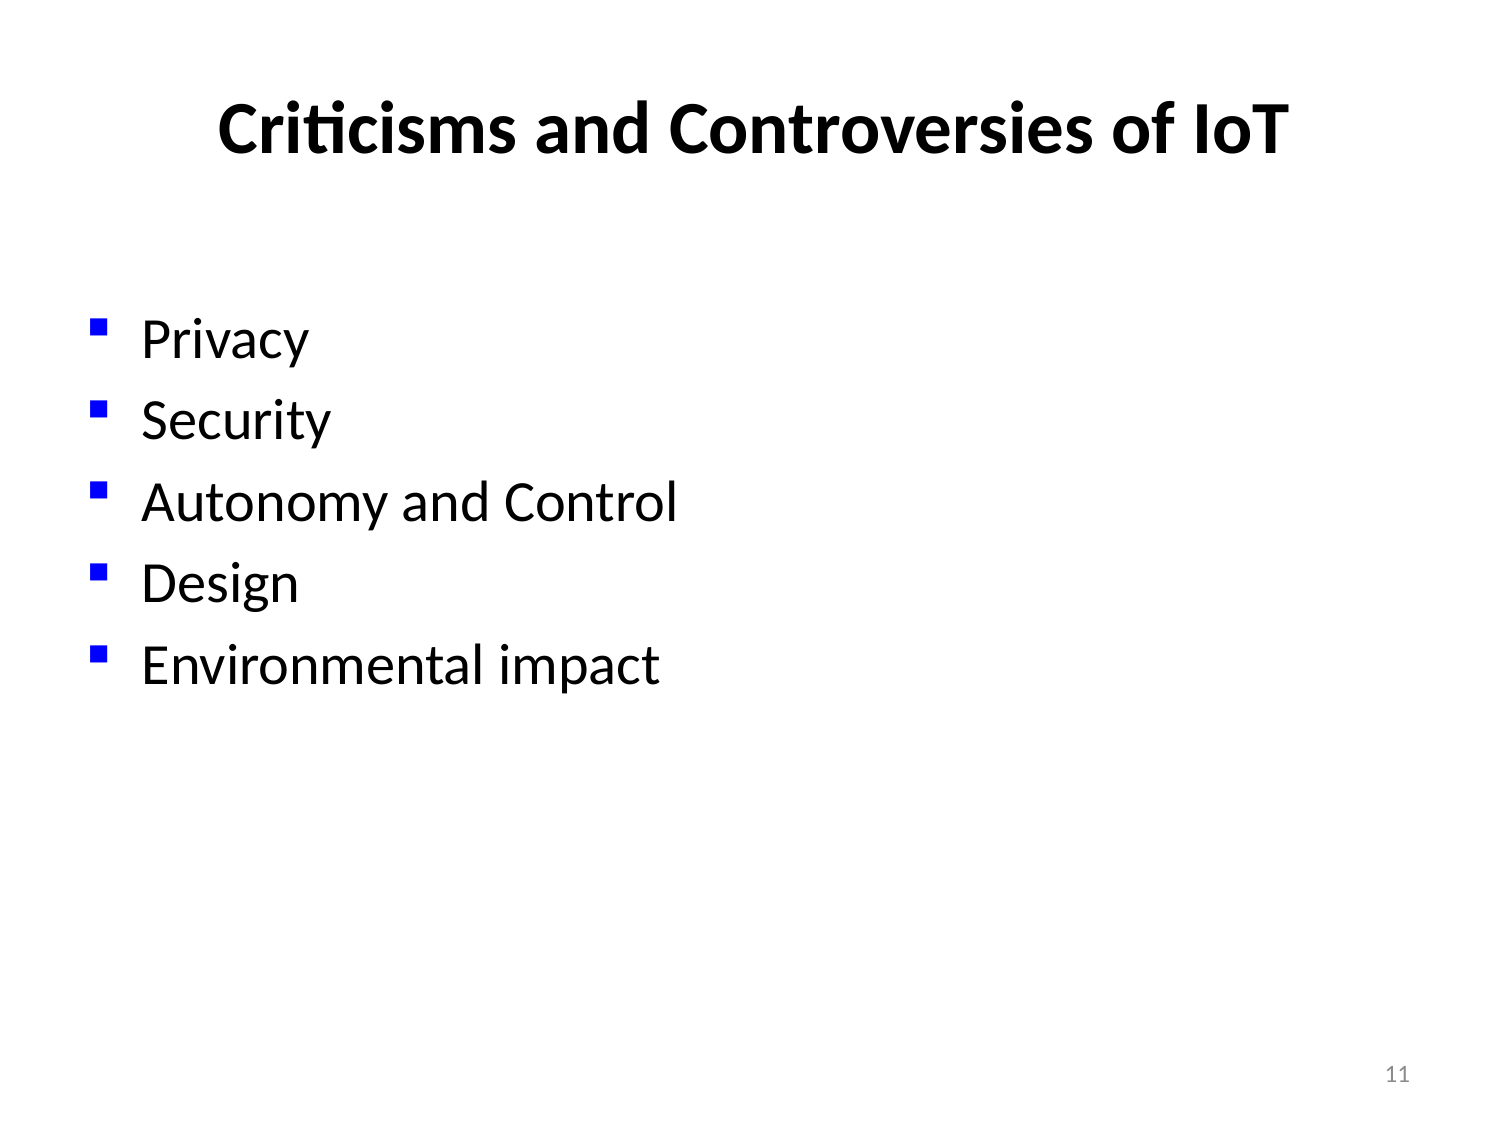

# Criticisms and Controversies of IoT

Privacy
Security
Autonomy and Control
Design
Environmental impact
11